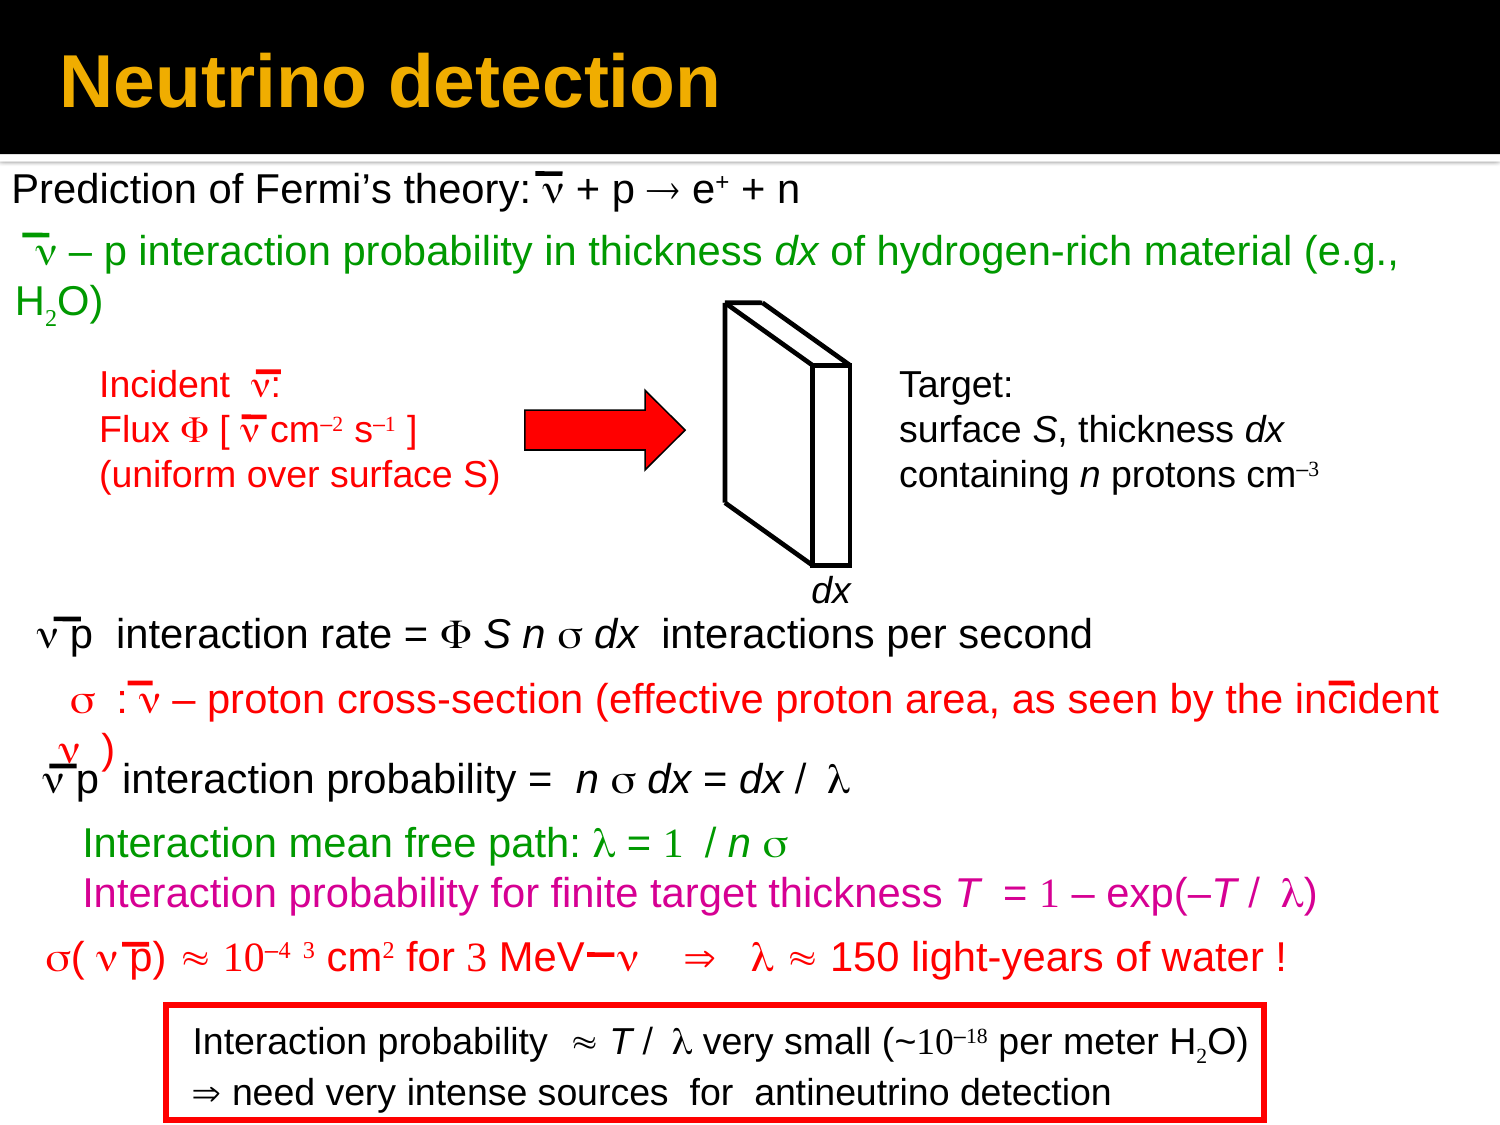

# Neutrino detection
Prediction of Fermi’s theory: ν + p → e+ + n

 ν – p interaction probability in thickness dx of hydrogen-rich material (e.g., H2O)

Incident  ν:
Flux Φ [ ν cm–2 s–1 ]
(uniform over surface S)
Target:
surface S, thickness dx
containing n protons cm–3

dx
 ν p  interaction rate = Φ S n σ dx  interactions per second

 σ : ν – proton cross-section (effective proton area, as seen by the incident ν )

 ν p  interaction probability =  n σ dx = dx / λ

Interaction mean free path: λ = 1 / n σ
Interaction probability for finite target thickness T  = 1 – exp(–T / λ)
σ( ν p) ≈ 10–4 3 cm2 for 3 MeV  ν   ⇒   λ ≈ 150 light-years of water !

 Interaction probability  ≈ T / λ very small (~10–18 per meter H2O)
 ⇒ need very intense sources  for  antineutrino detection